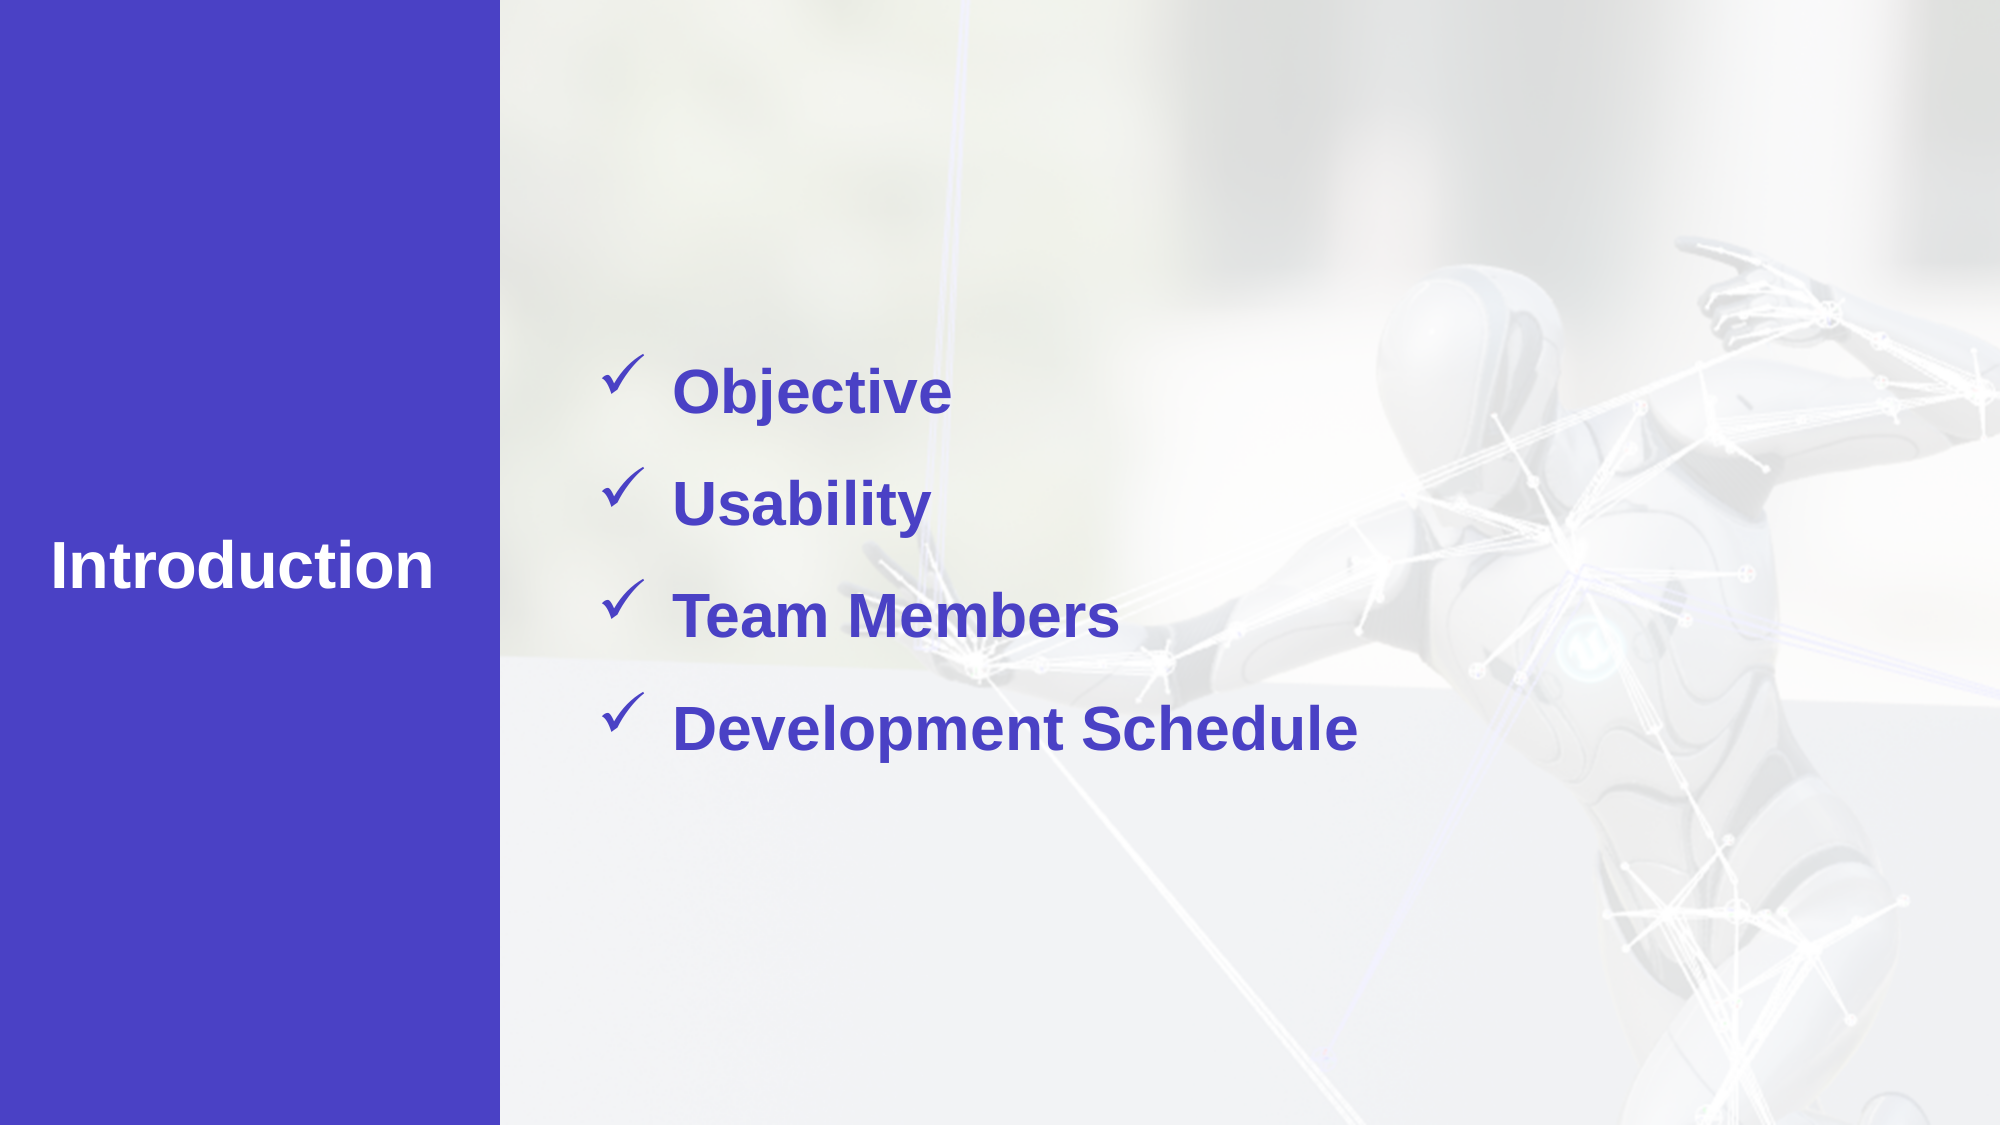

Objective
Usability
Team Members
Development Schedule

Introduction